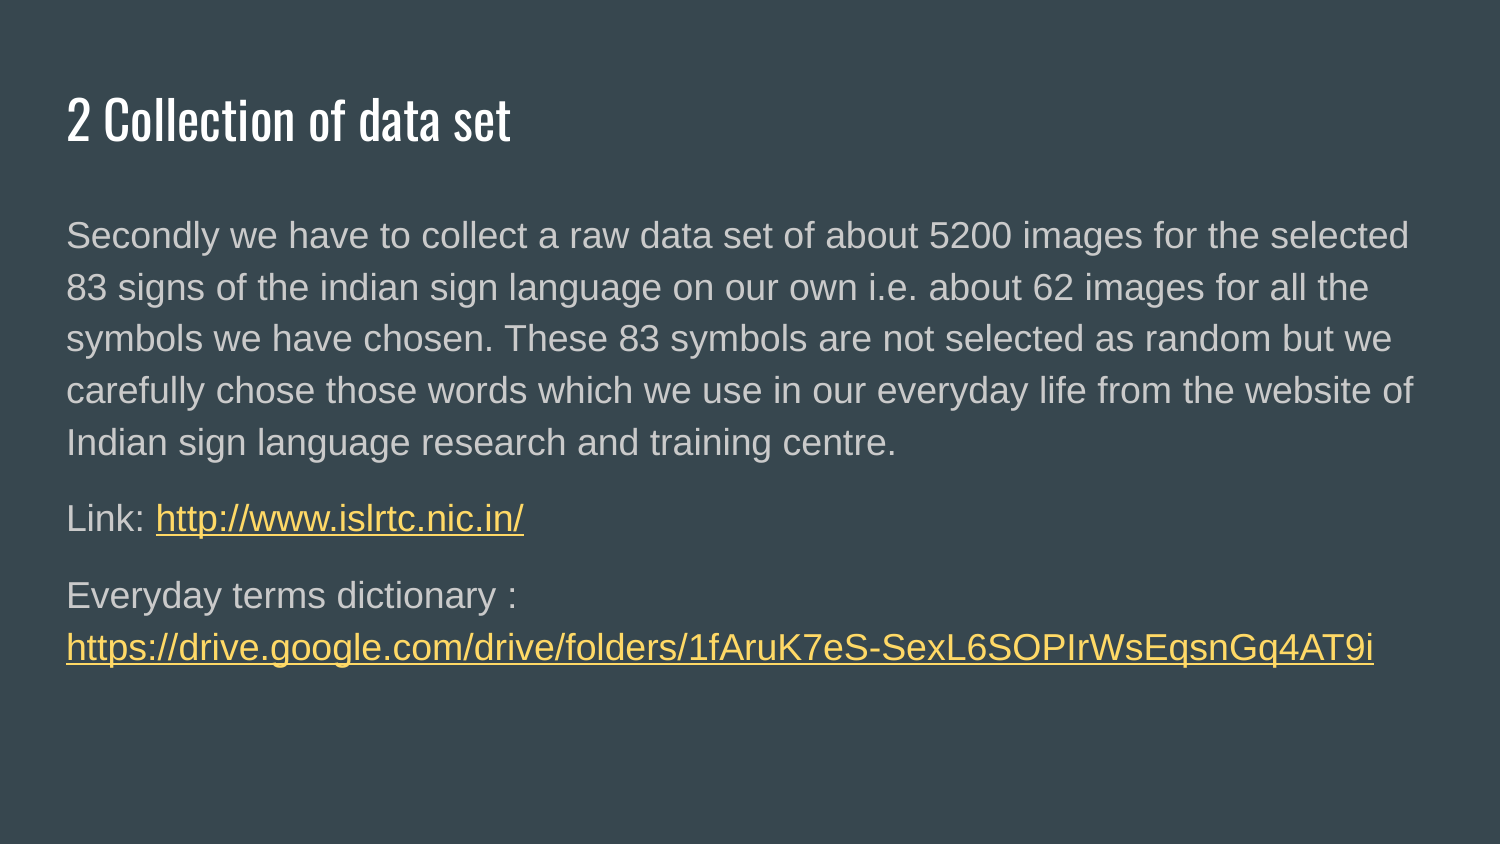

# 2 Collection of data set
Secondly we have to collect a raw data set of about 5200 images for the selected 83 signs of the indian sign language on our own i.e. about 62 images for all the symbols we have chosen. These 83 symbols are not selected as random but we carefully chose those words which we use in our everyday life from the website of Indian sign language research and training centre.
Link: http://www.islrtc.nic.in/
Everyday terms dictionary : https://drive.google.com/drive/folders/1fAruK7eS-SexL6SOPIrWsEqsnGq4AT9i